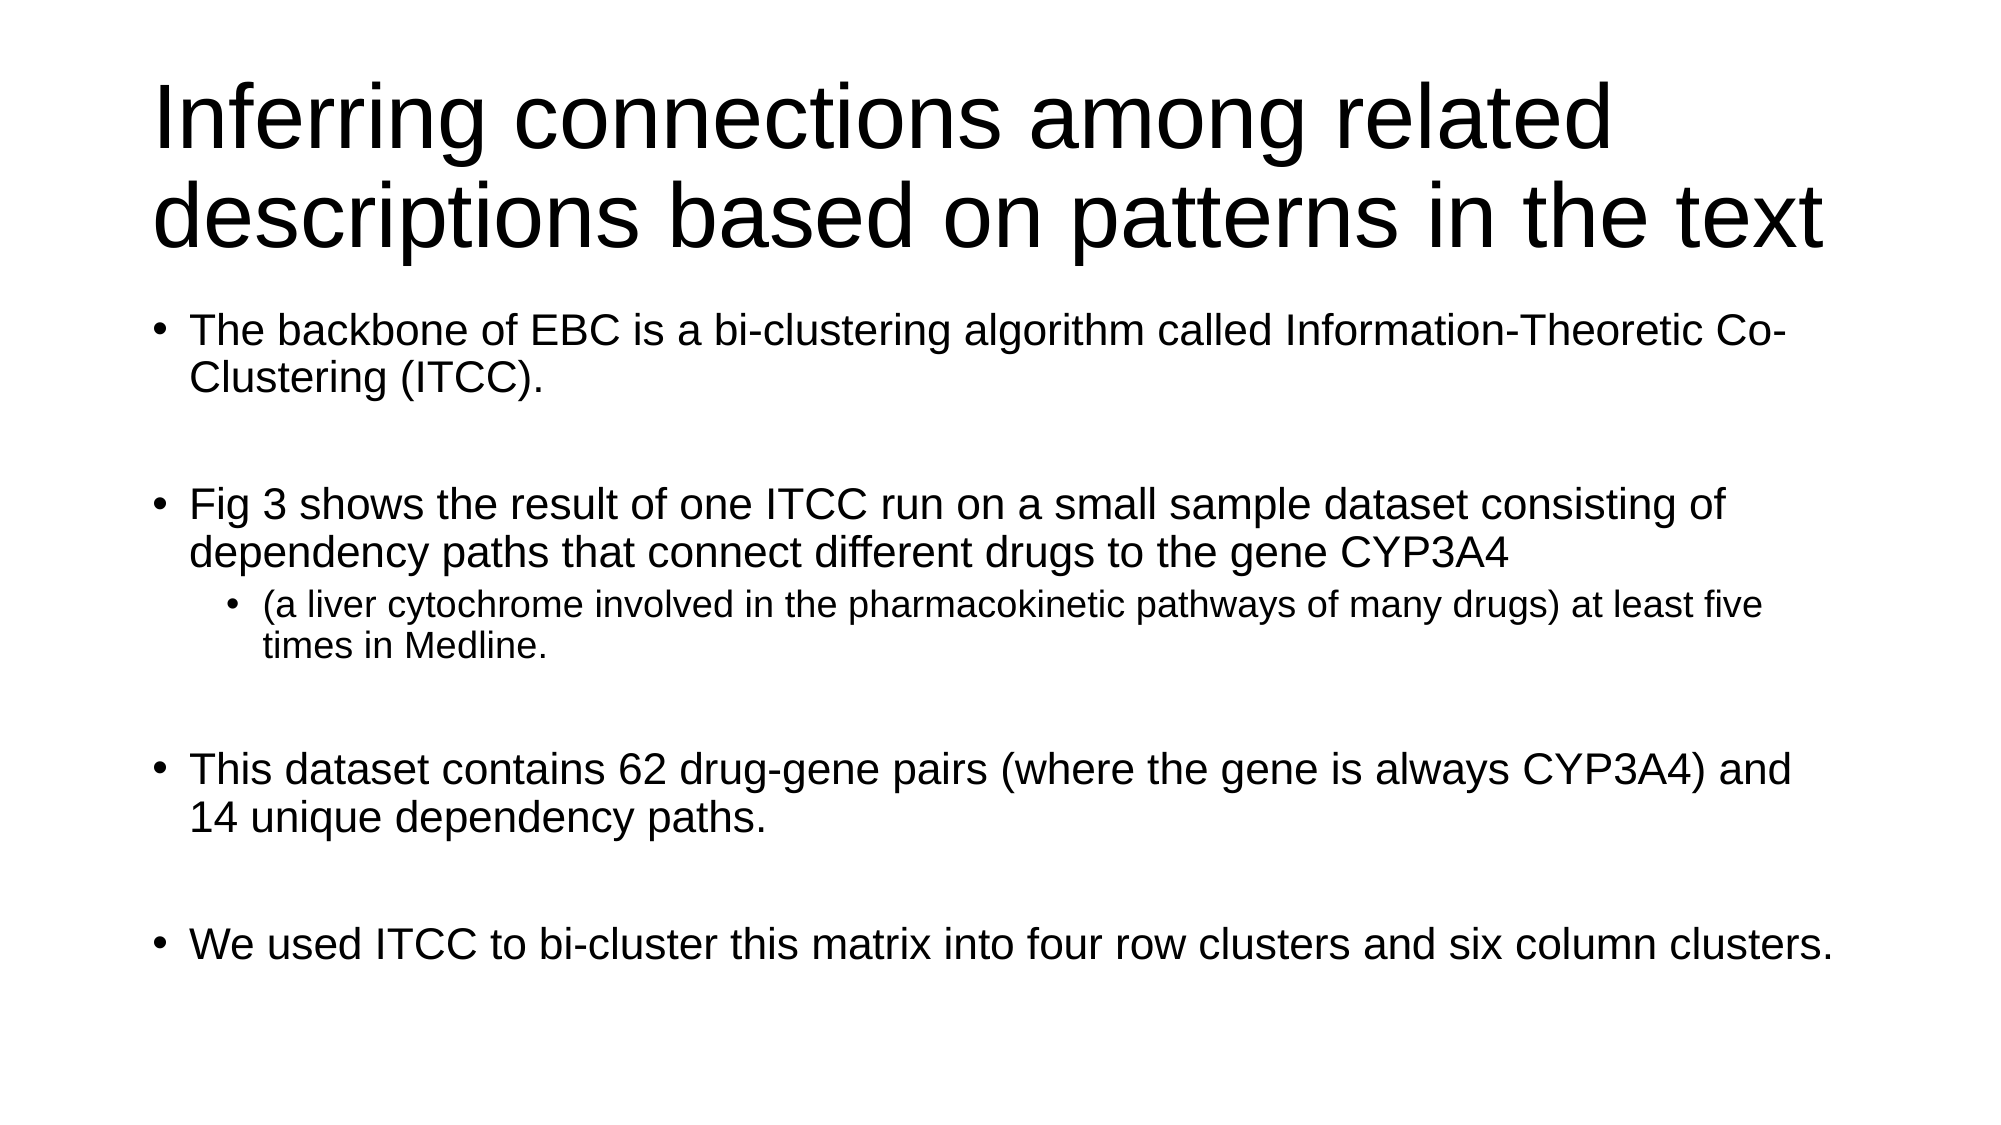

# Inferring connections among related descriptions based on patterns in the text
The backbone of EBC is a bi-clustering algorithm called Information-Theoretic Co-Clustering (ITCC).

Fig 3 shows the result of one ITCC run on a small sample dataset consisting of dependency paths that connect different drugs to the gene CYP3A4
(a liver cytochrome involved in the pharmacokinetic pathways of many drugs) at least five times in Medline.

This dataset contains 62 drug-gene pairs (where the gene is always CYP3A4) and 14 unique dependency paths.

We used ITCC to bi-cluster this matrix into four row clusters and six column clusters.